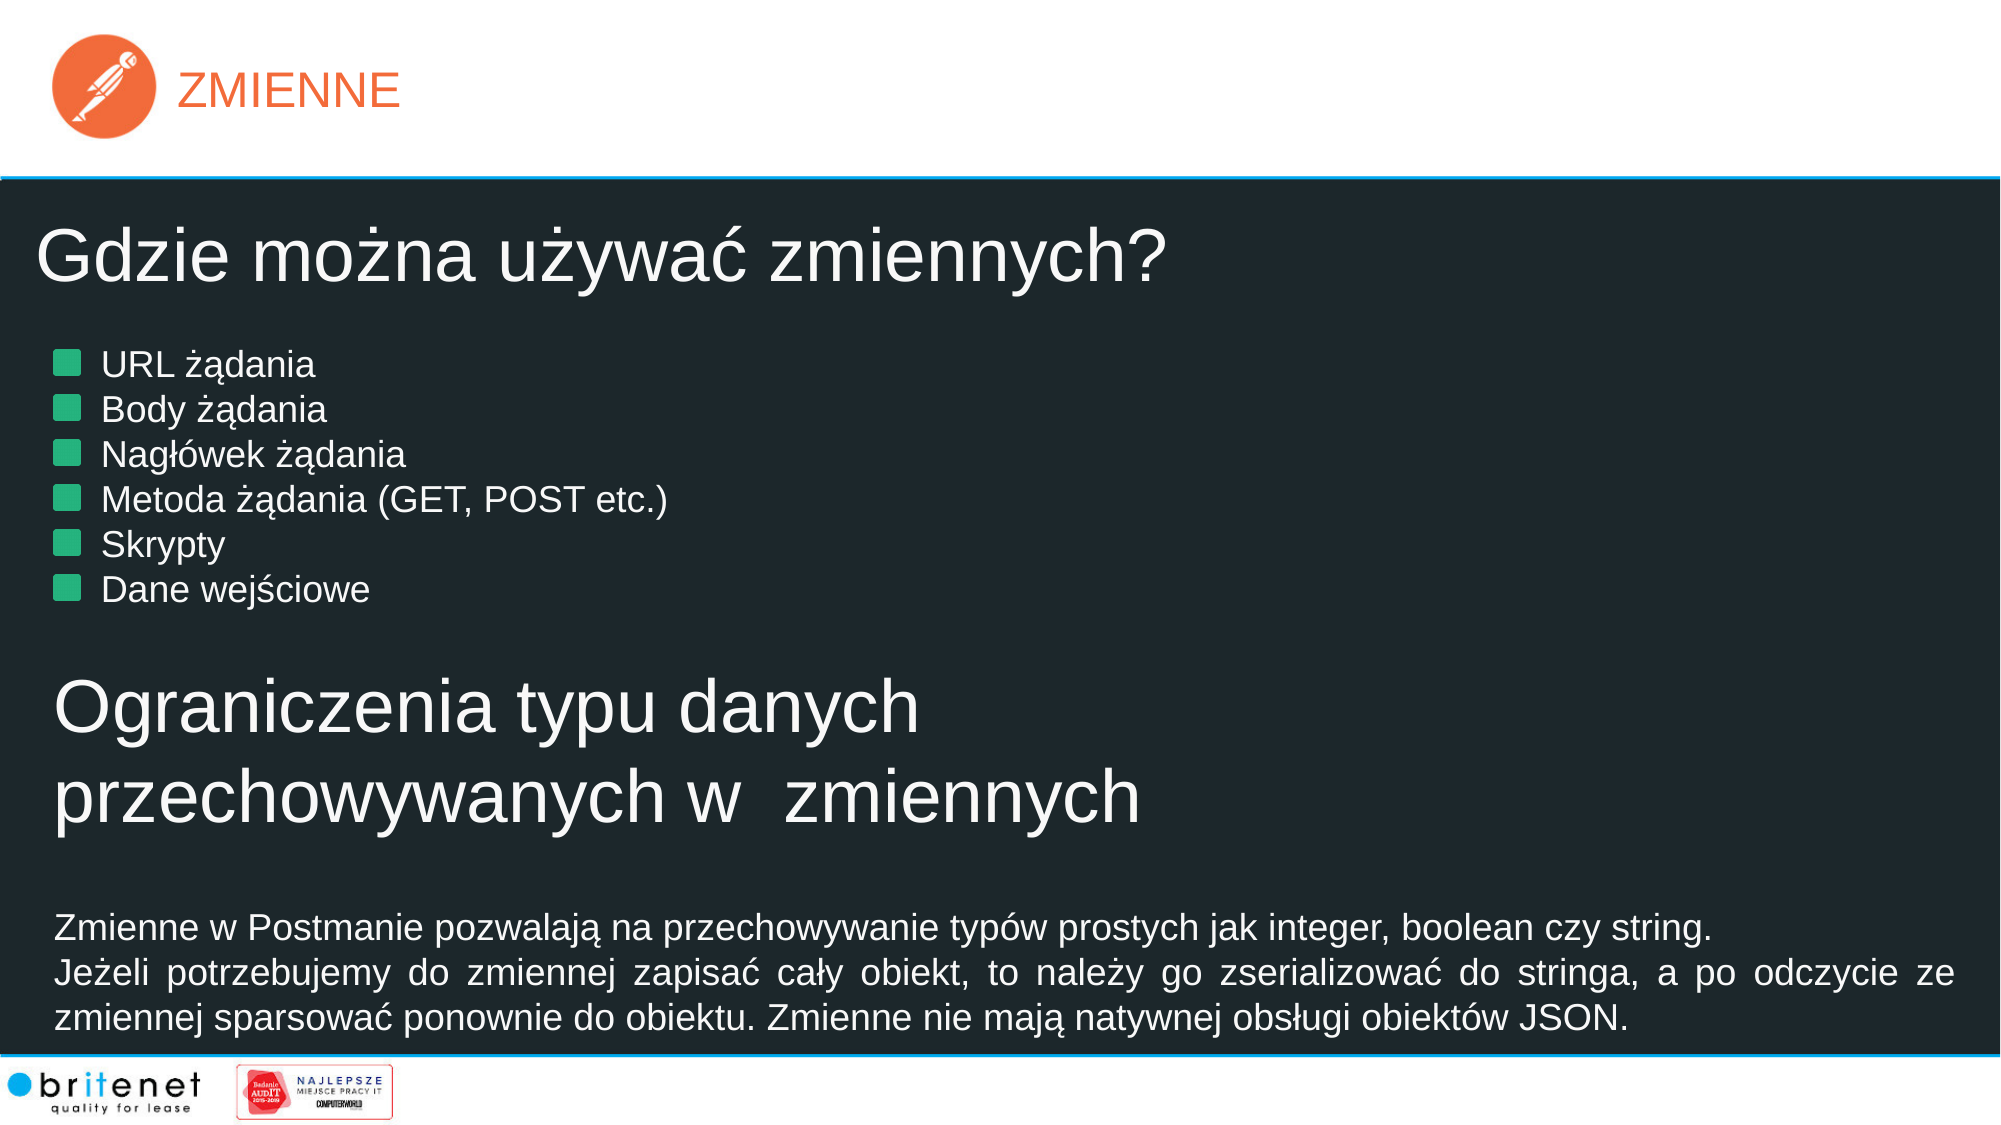

ZMIENNE
Gdzie można używać zmiennych?
URL żądania
Body żądania
Nagłówek żądania
Metoda żądania (GET, POST etc.)
Skrypty
Dane wejściowe
Ograniczenia typu danych przechowywanych w  zmiennych
Zmienne w Postmanie pozwalają na przechowywanie typów prostych jak integer, boolean czy string.
Jeżeli potrzebujemy do zmiennej zapisać cały obiekt, to należy go zserializować do stringa, a po odczycie ze zmiennej sparsować ponownie do obiektu. Zmienne nie mają natywnej obsługi obiektów JSON.